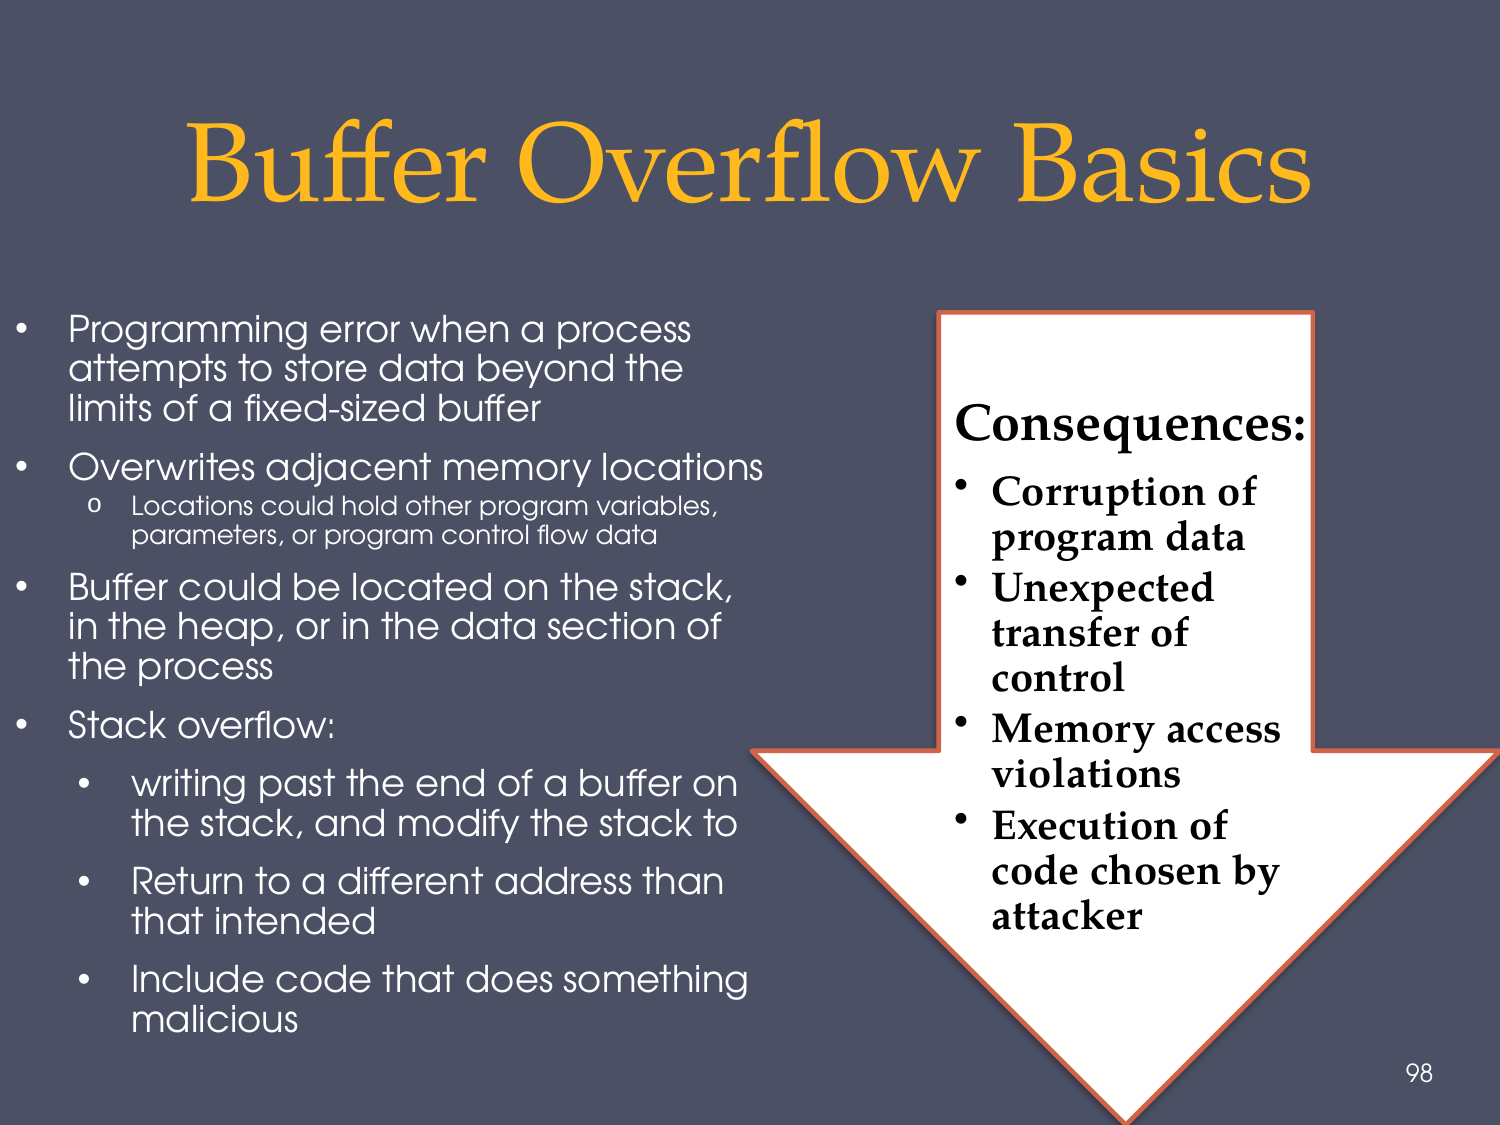

# Buffer Overflow Basics
Programming error when a process attempts to store data beyond the limits of a fixed-sized buffer
Overwrites adjacent memory locations
Locations could hold other program variables, parameters, or program control flow data
Buffer could be located on the stack, in the heap, or in the data section of the process
Stack overflow:
writing past the end of a buffer on the stack, and modify the stack to
Return to a different address than that intended
Include code that does something malicious

Consequences:
Corruption of program data
Unexpected transfer of control
Memory access violations
Execution of code chosen by attacker
98